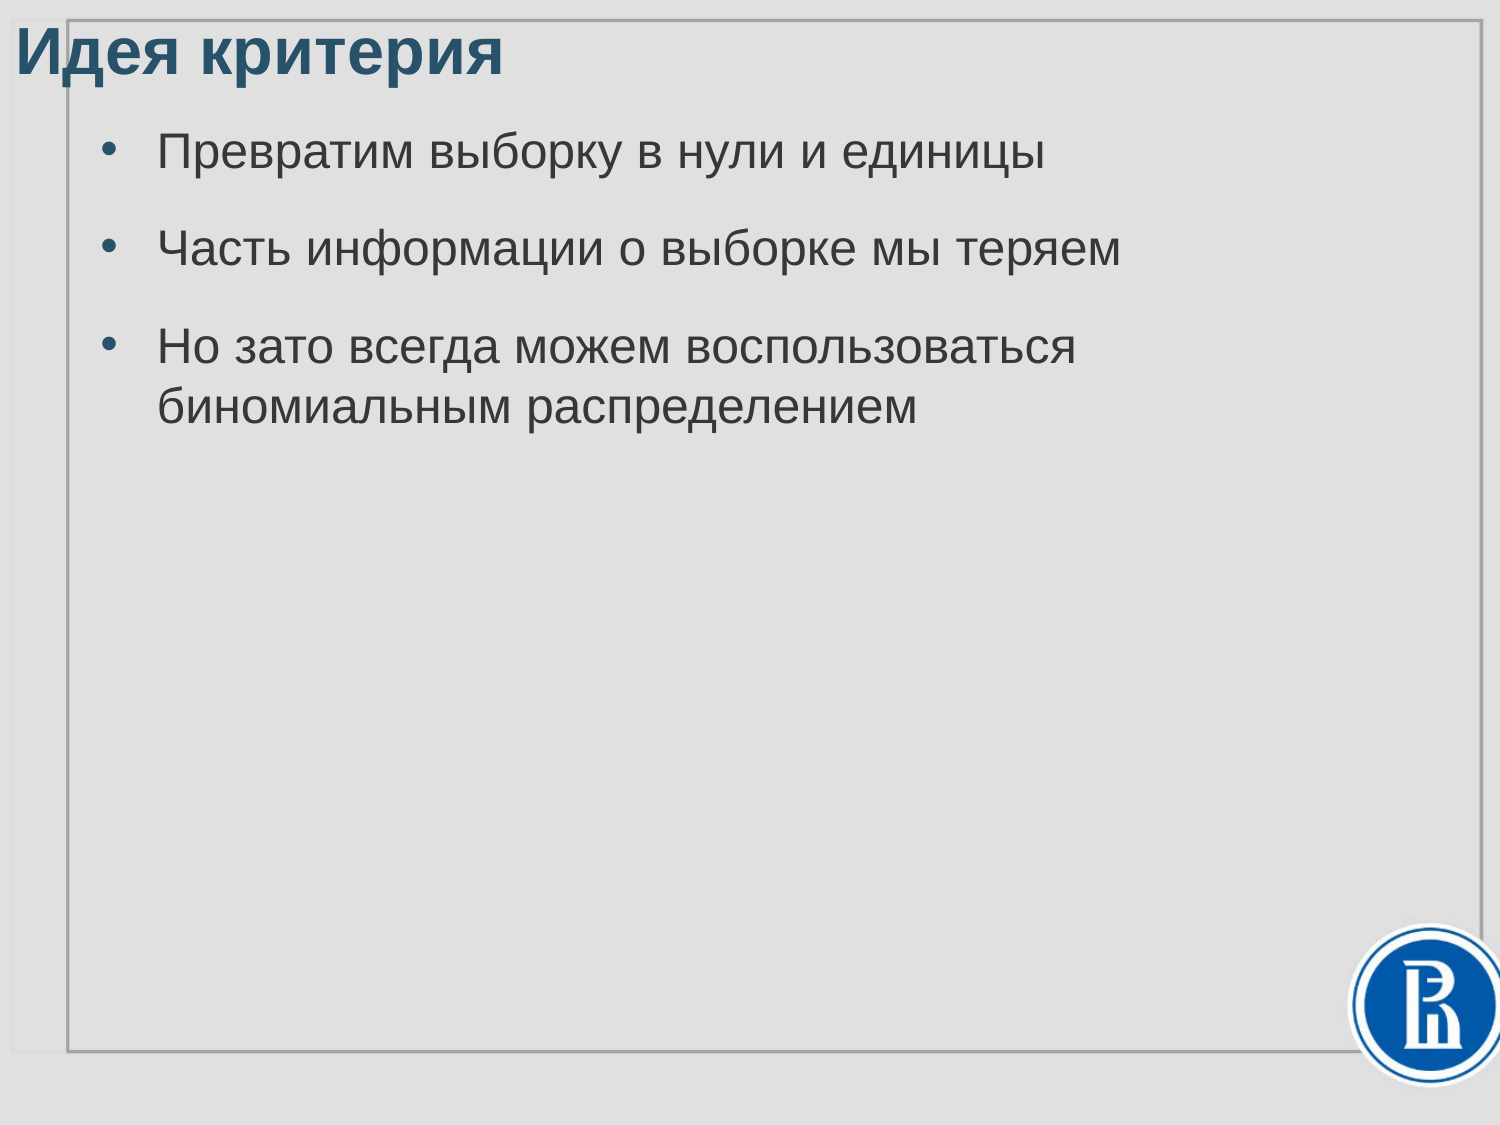

# Идея критерия
Превратим выборку в нули и единицы
Часть информации о выборке мы теряем
Но зато всегда можем воспользоваться биномиальным распределением